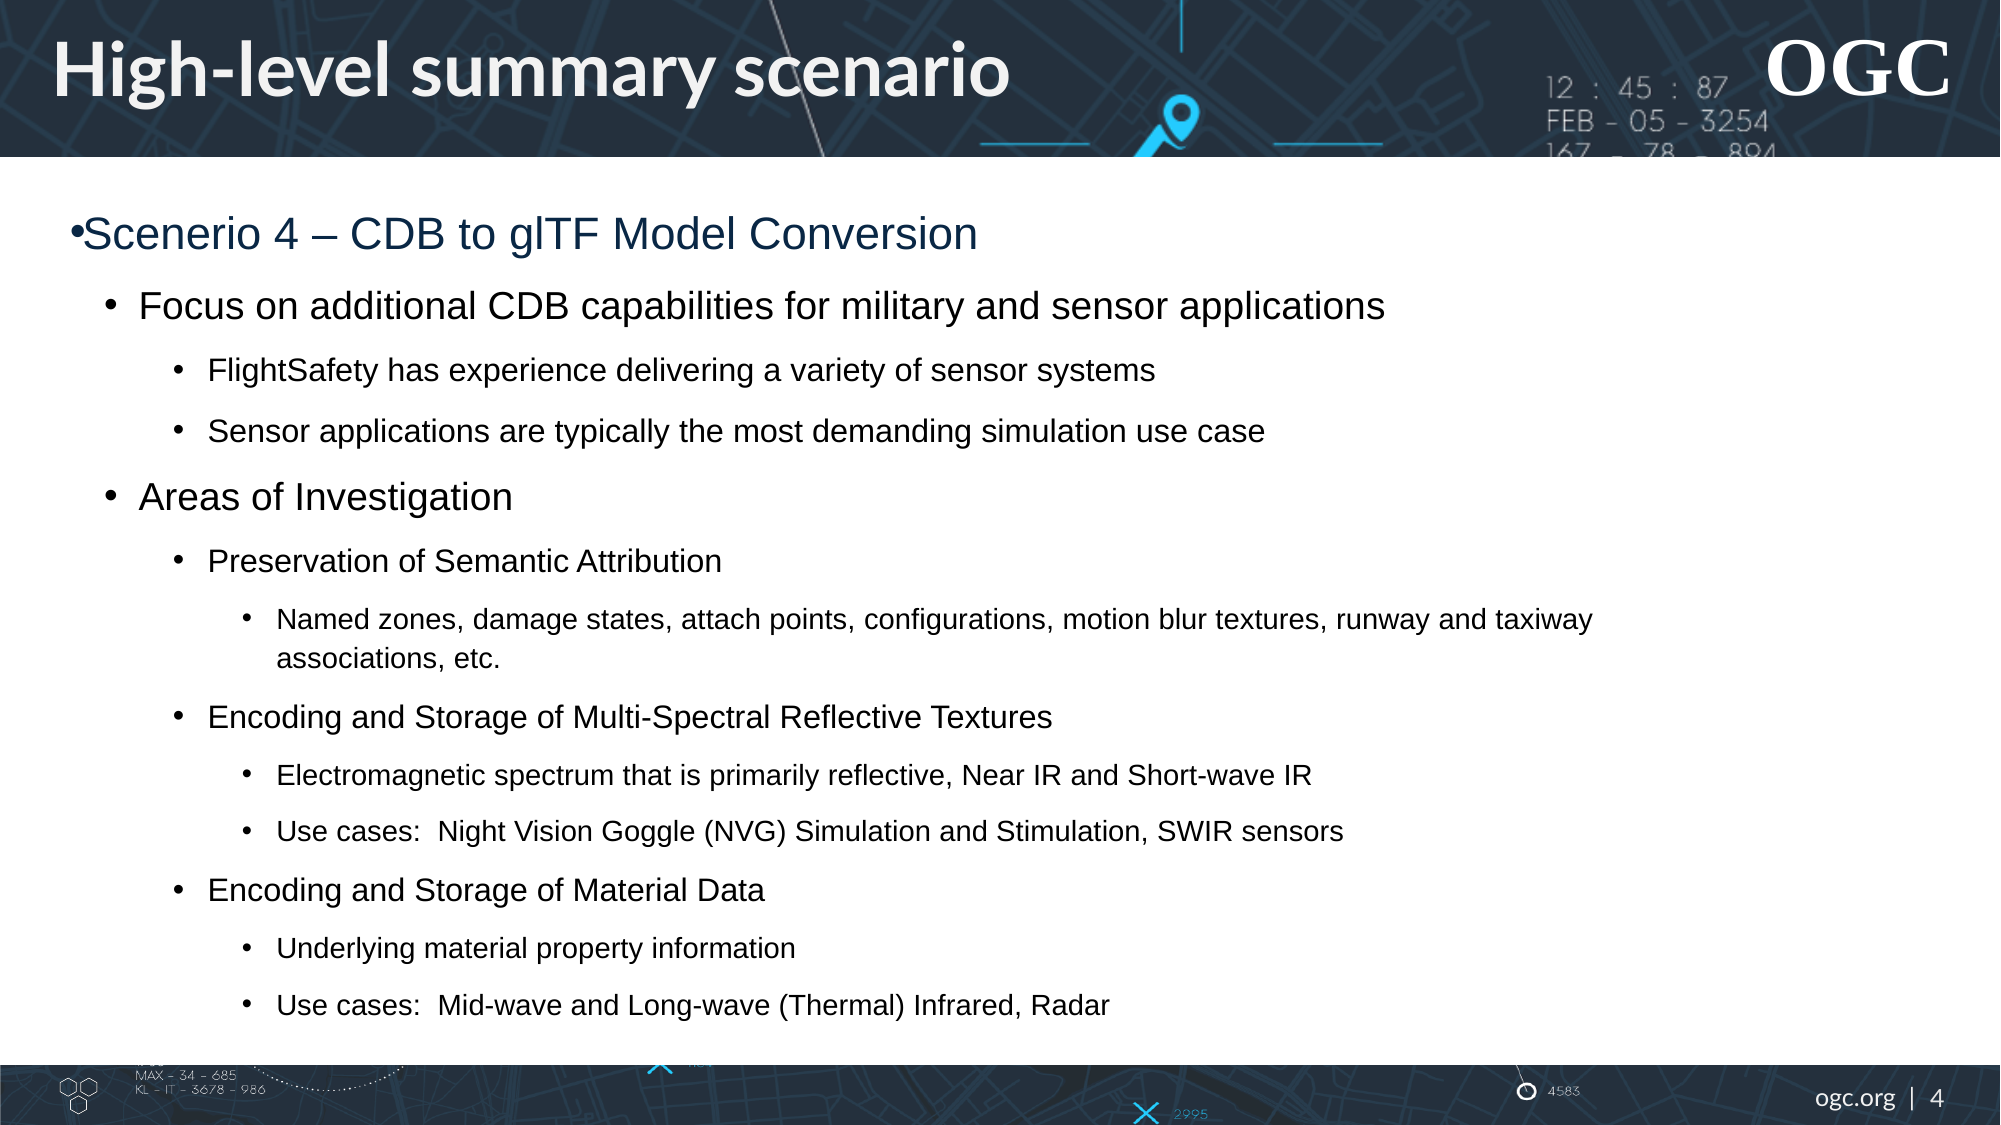

# High-level summary scenario
Scenerio 4 – CDB to glTF Model Conversion
Focus on additional CDB capabilities for military and sensor applications
FlightSafety has experience delivering a variety of sensor systems
Sensor applications are typically the most demanding simulation use case
Areas of Investigation
Preservation of Semantic Attribution
Named zones, damage states, attach points, configurations, motion blur textures, runway and taxiway associations, etc.
Encoding and Storage of Multi-Spectral Reflective Textures
Electromagnetic spectrum that is primarily reflective, Near IR and Short-wave IR
Use cases:  Night Vision Goggle (NVG) Simulation and Stimulation, SWIR sensors
Encoding and Storage of Material Data
Underlying material property information
Use cases:  Mid-wave and Long-wave (Thermal) Infrared, Radar
4